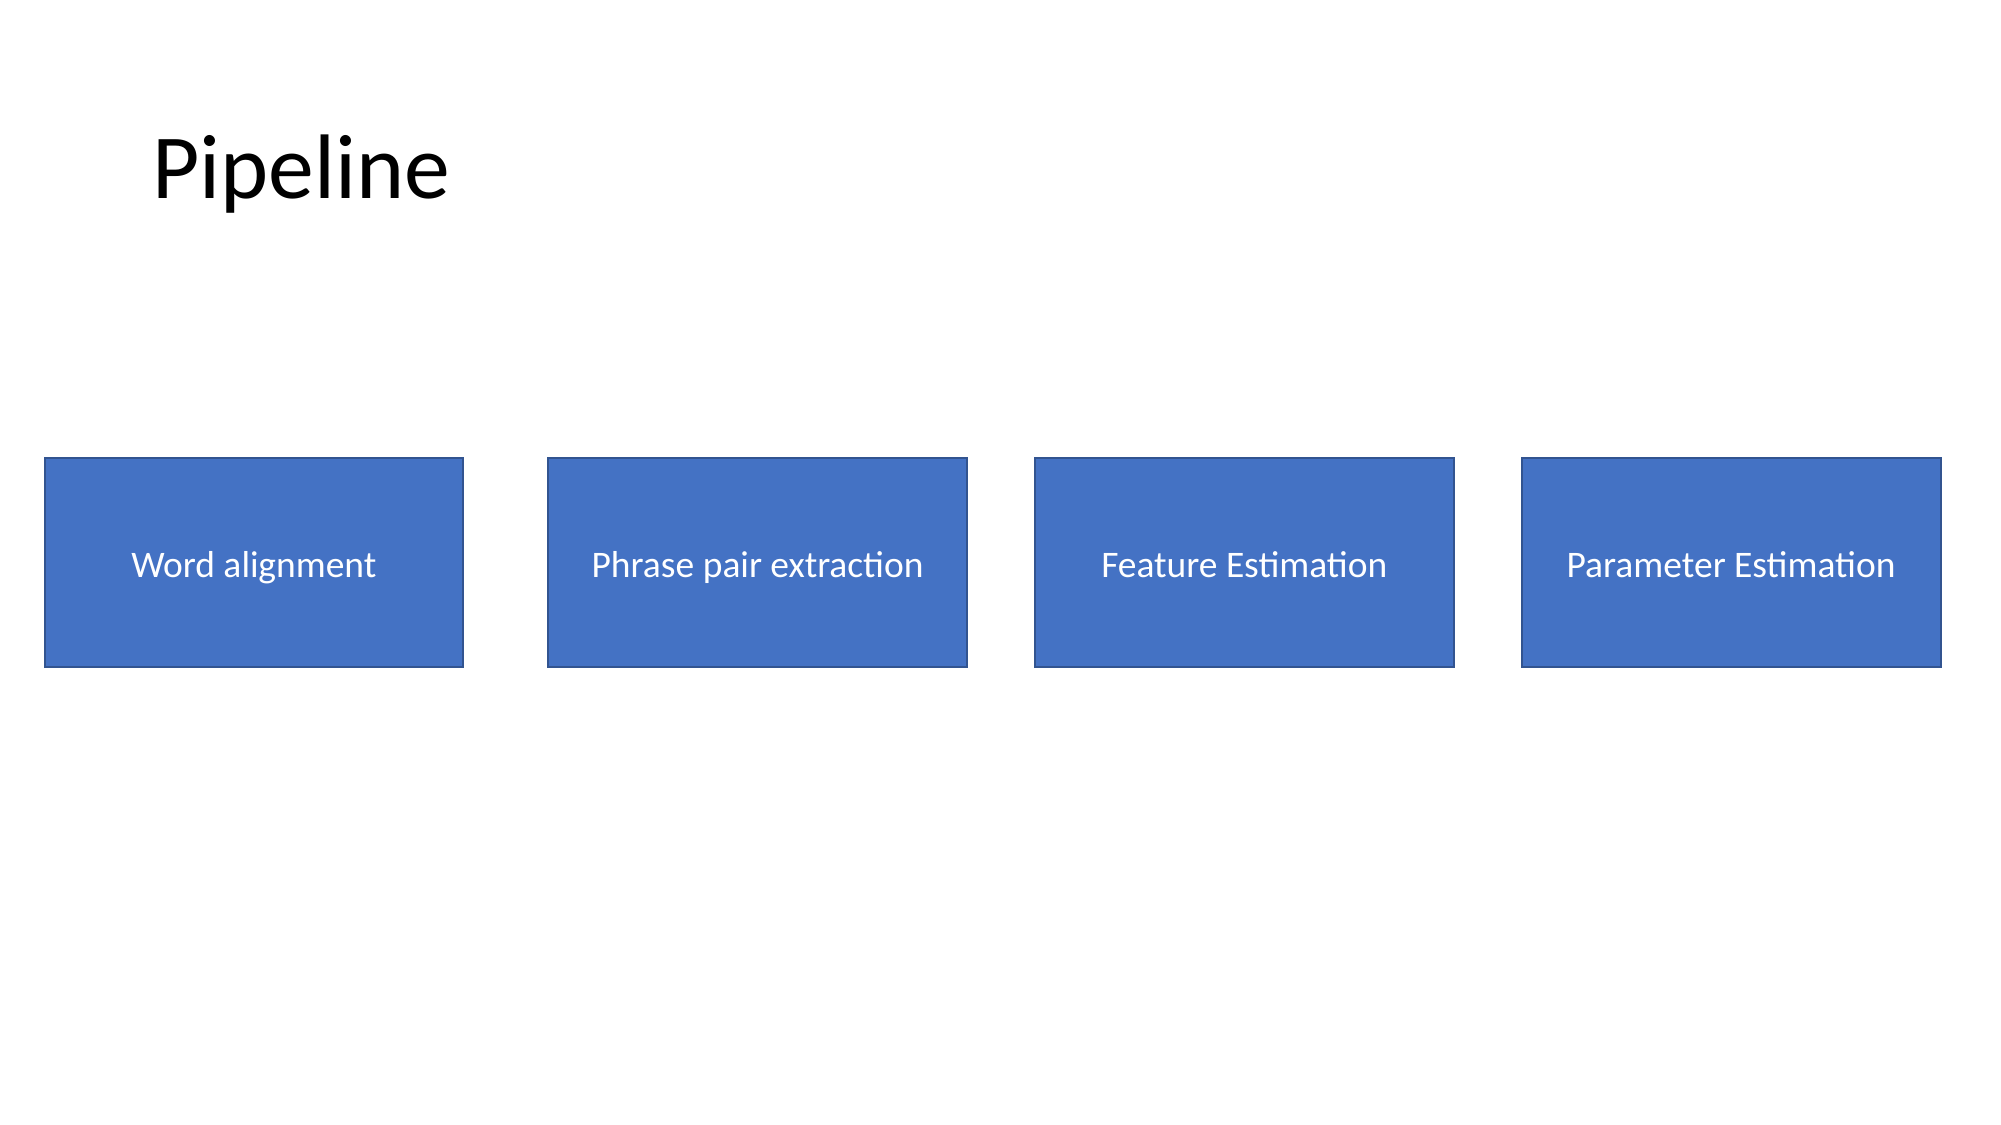

# Pipeline
Word alignment
Phrase pair extraction
Feature Estimation
Parameter Estimation